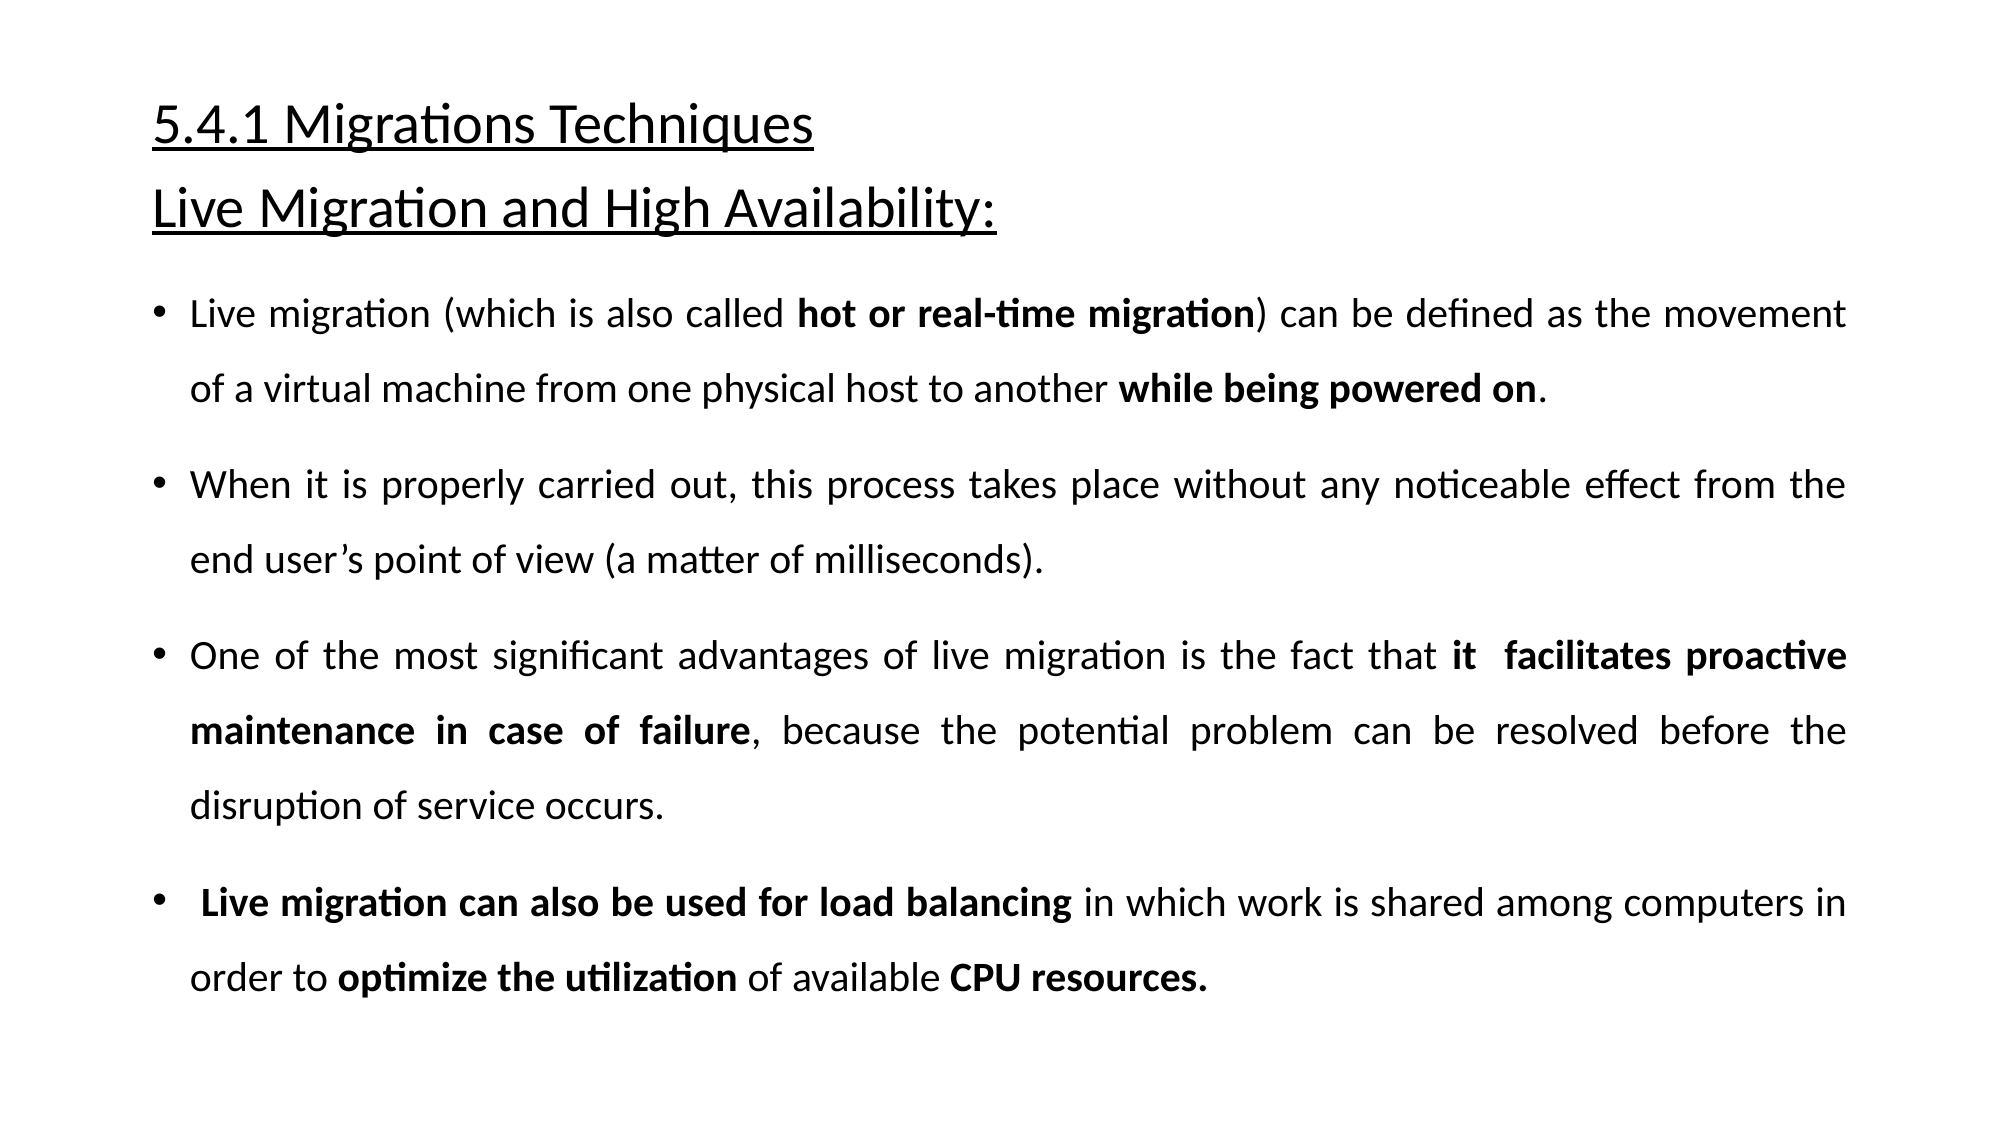

5.4.1 Migrations Techniques
Live Migration and High Availability:
Live migration (which is also called hot or real-time migration) can be defined as the movement of a virtual machine from one physical host to another while being powered on.
When it is properly carried out, this process takes place without any noticeable effect from the end user’s point of view (a matter of milliseconds).
One of the most significant advantages of live migration is the fact that it  facilitates proactive maintenance in case of failure, because the potential problem can be resolved before the disruption of service occurs.
 Live migration can also be used for load balancing in which work is shared among computers in order to optimize the utilization of available CPU resources.